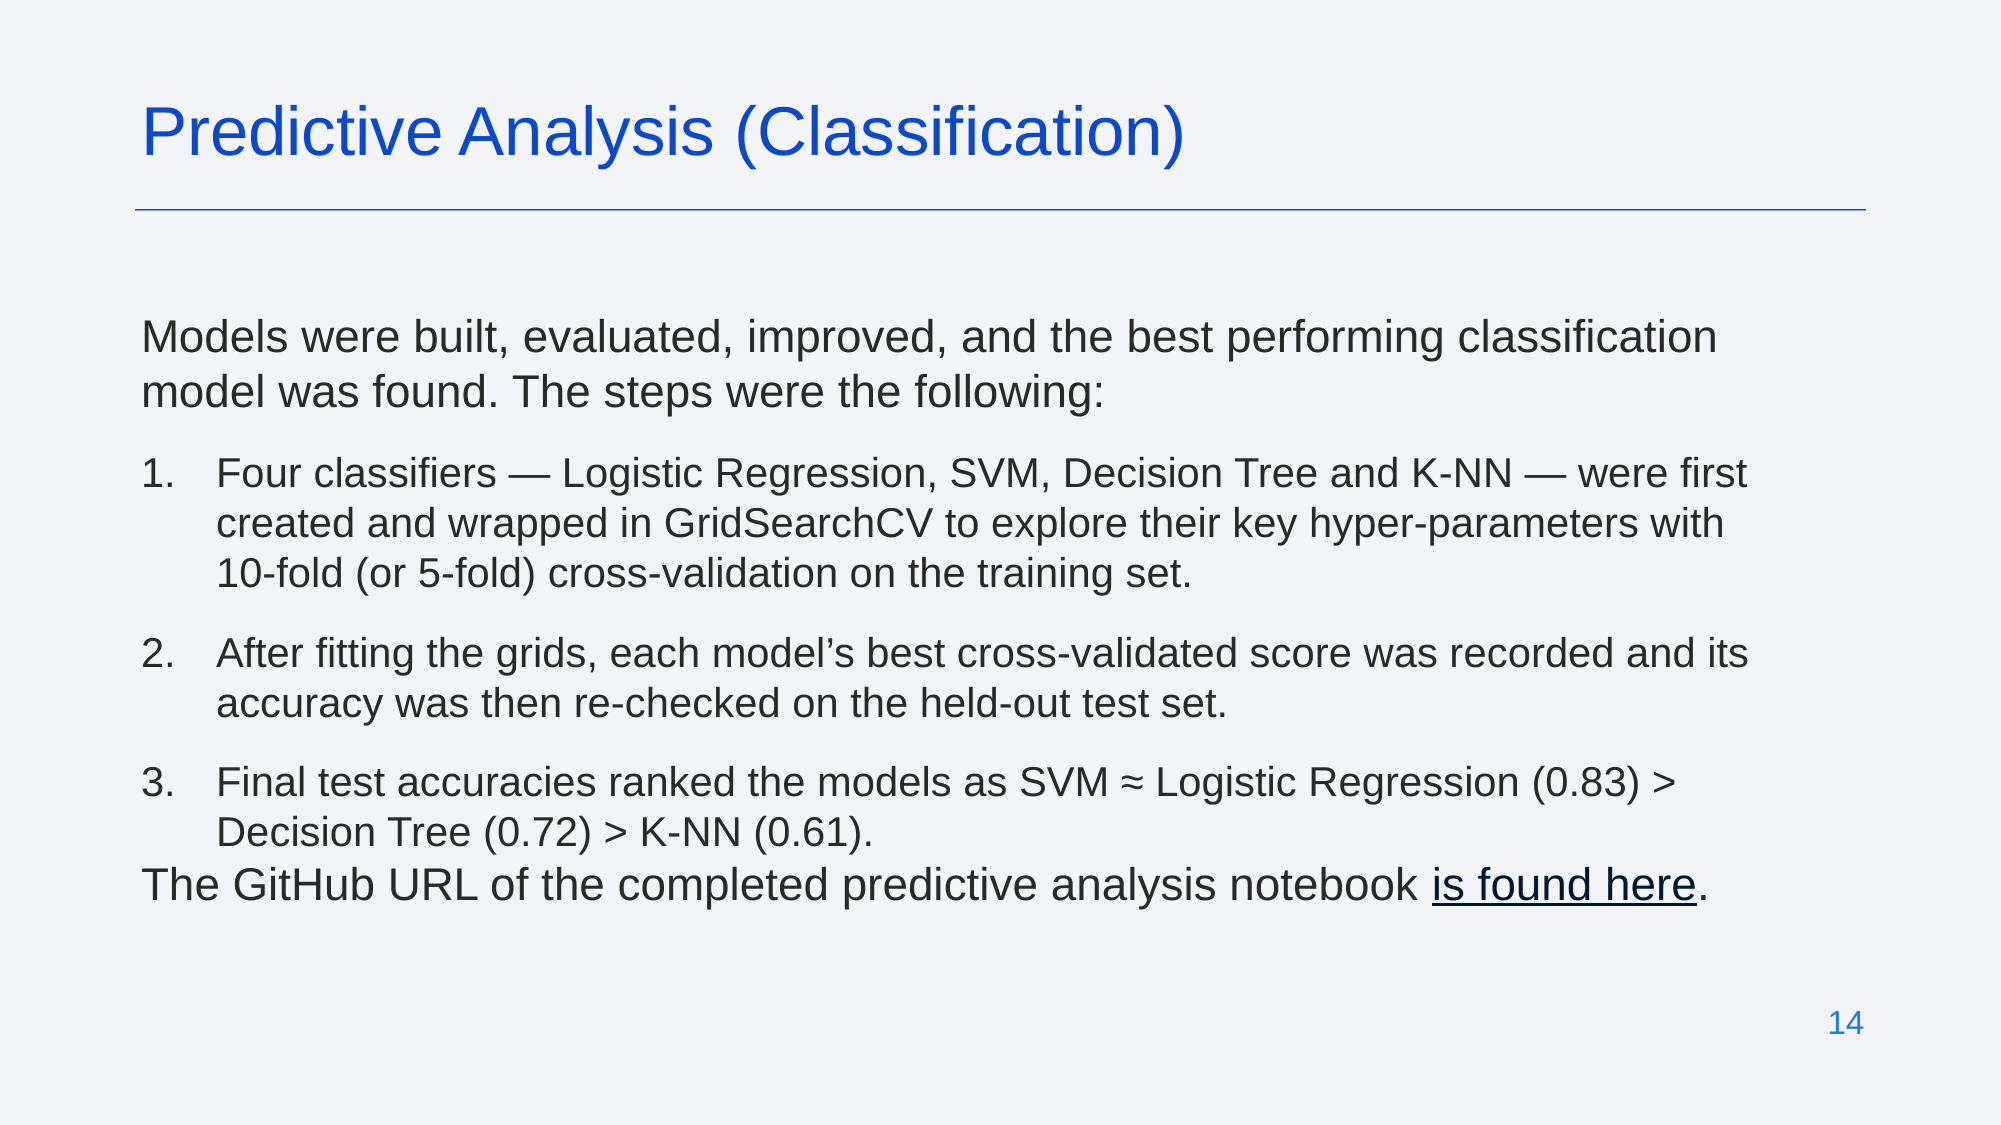

Predictive Analysis (Classification)
Models were built, evaluated, improved, and the best performing classification model was found. The steps were the following:
Four classifiers — Logistic Regression, SVM, Decision Tree and K-NN — were first created and wrapped in GridSearchCV to explore their key hyper-parameters with 10-fold (or 5-fold) cross-validation on the training set.
After fitting the grids, each model’s best cross-validated score was recorded and its accuracy was then re-checked on the held-out test set.
Final test accuracies ranked the models as SVM ≈ Logistic Regression (0.83) > Decision Tree (0.72) > K-NN (0.61).
The GitHub URL of the completed predictive analysis notebook is found here.
14